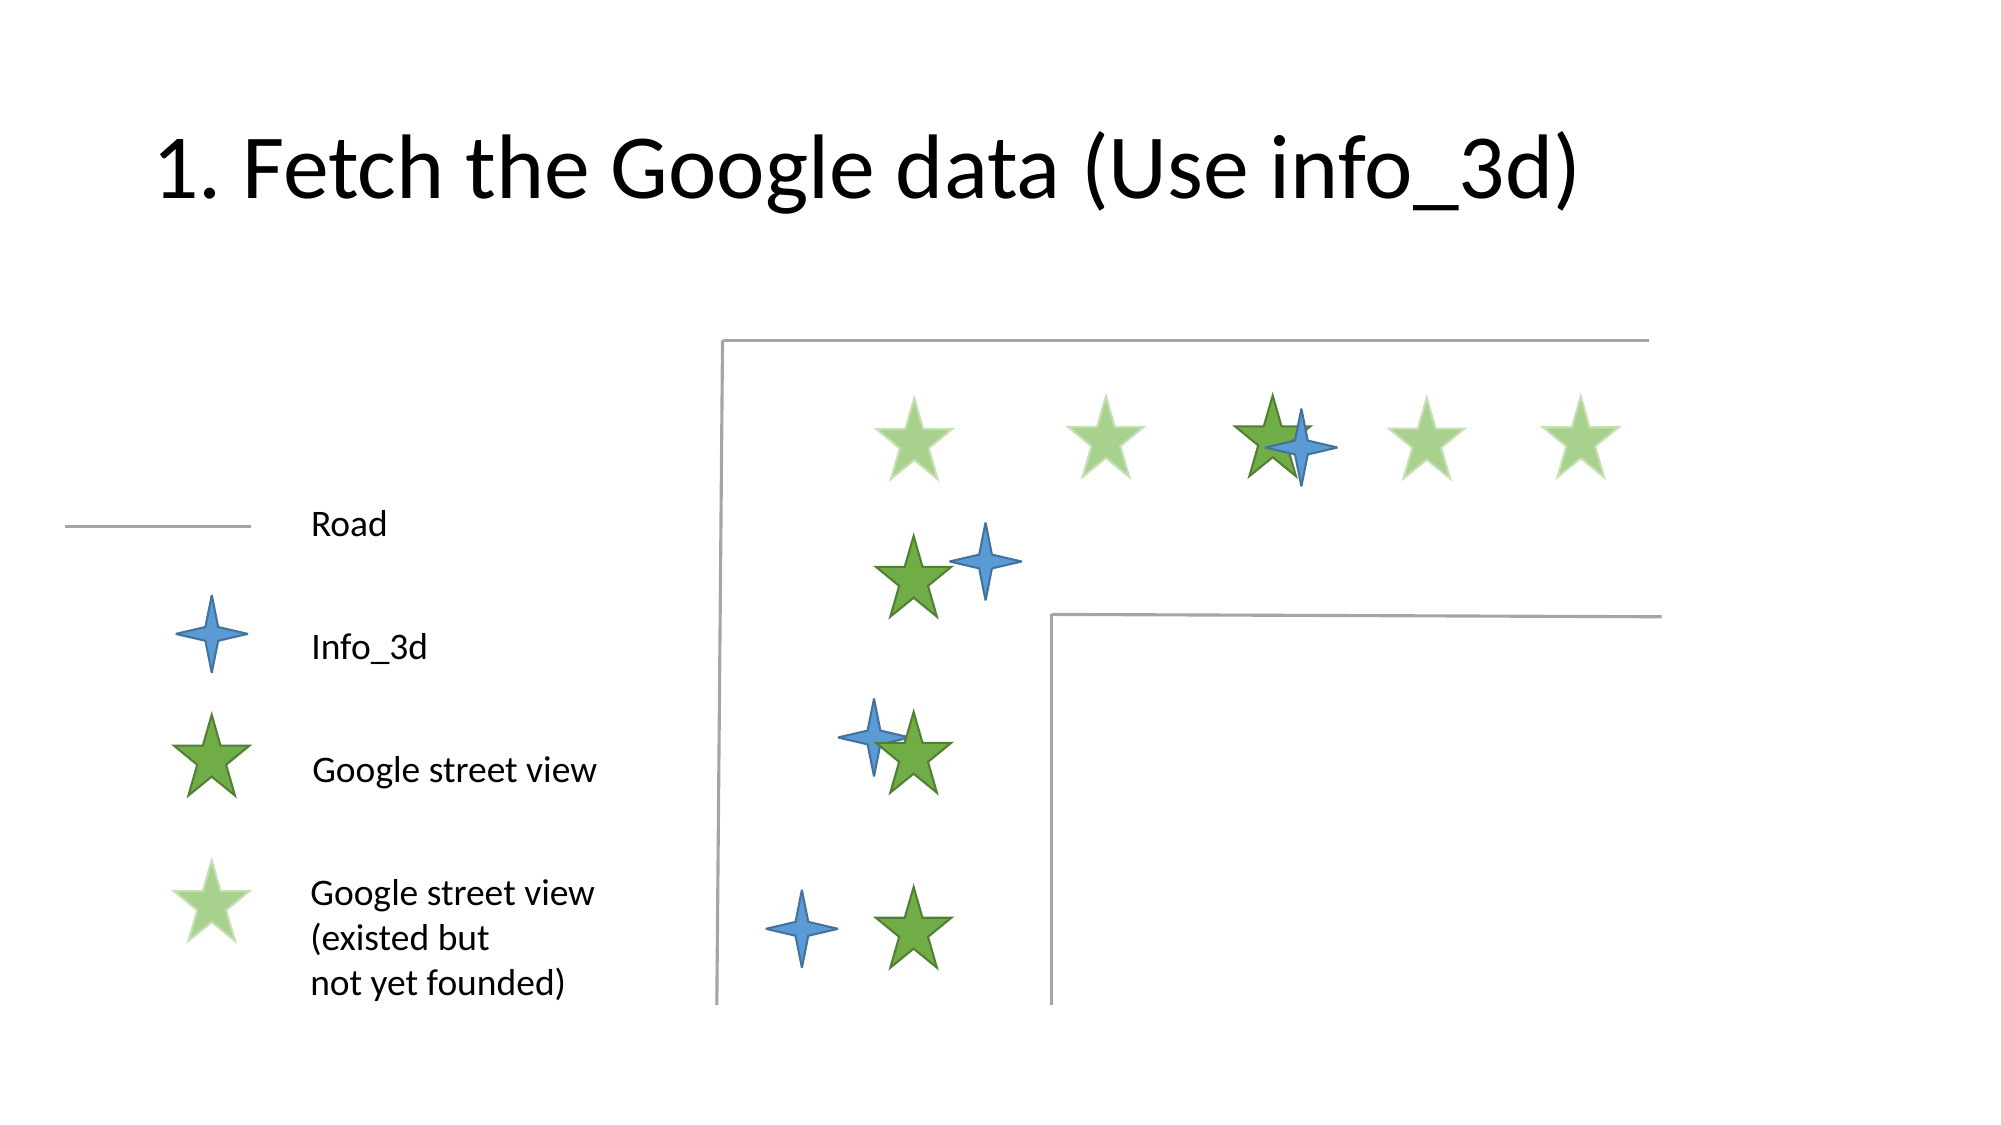

# 1. Fetch the Google data (Use info_3d)

Road

Info_3d

Google street view

Google street view
(existed but
not yet founded)